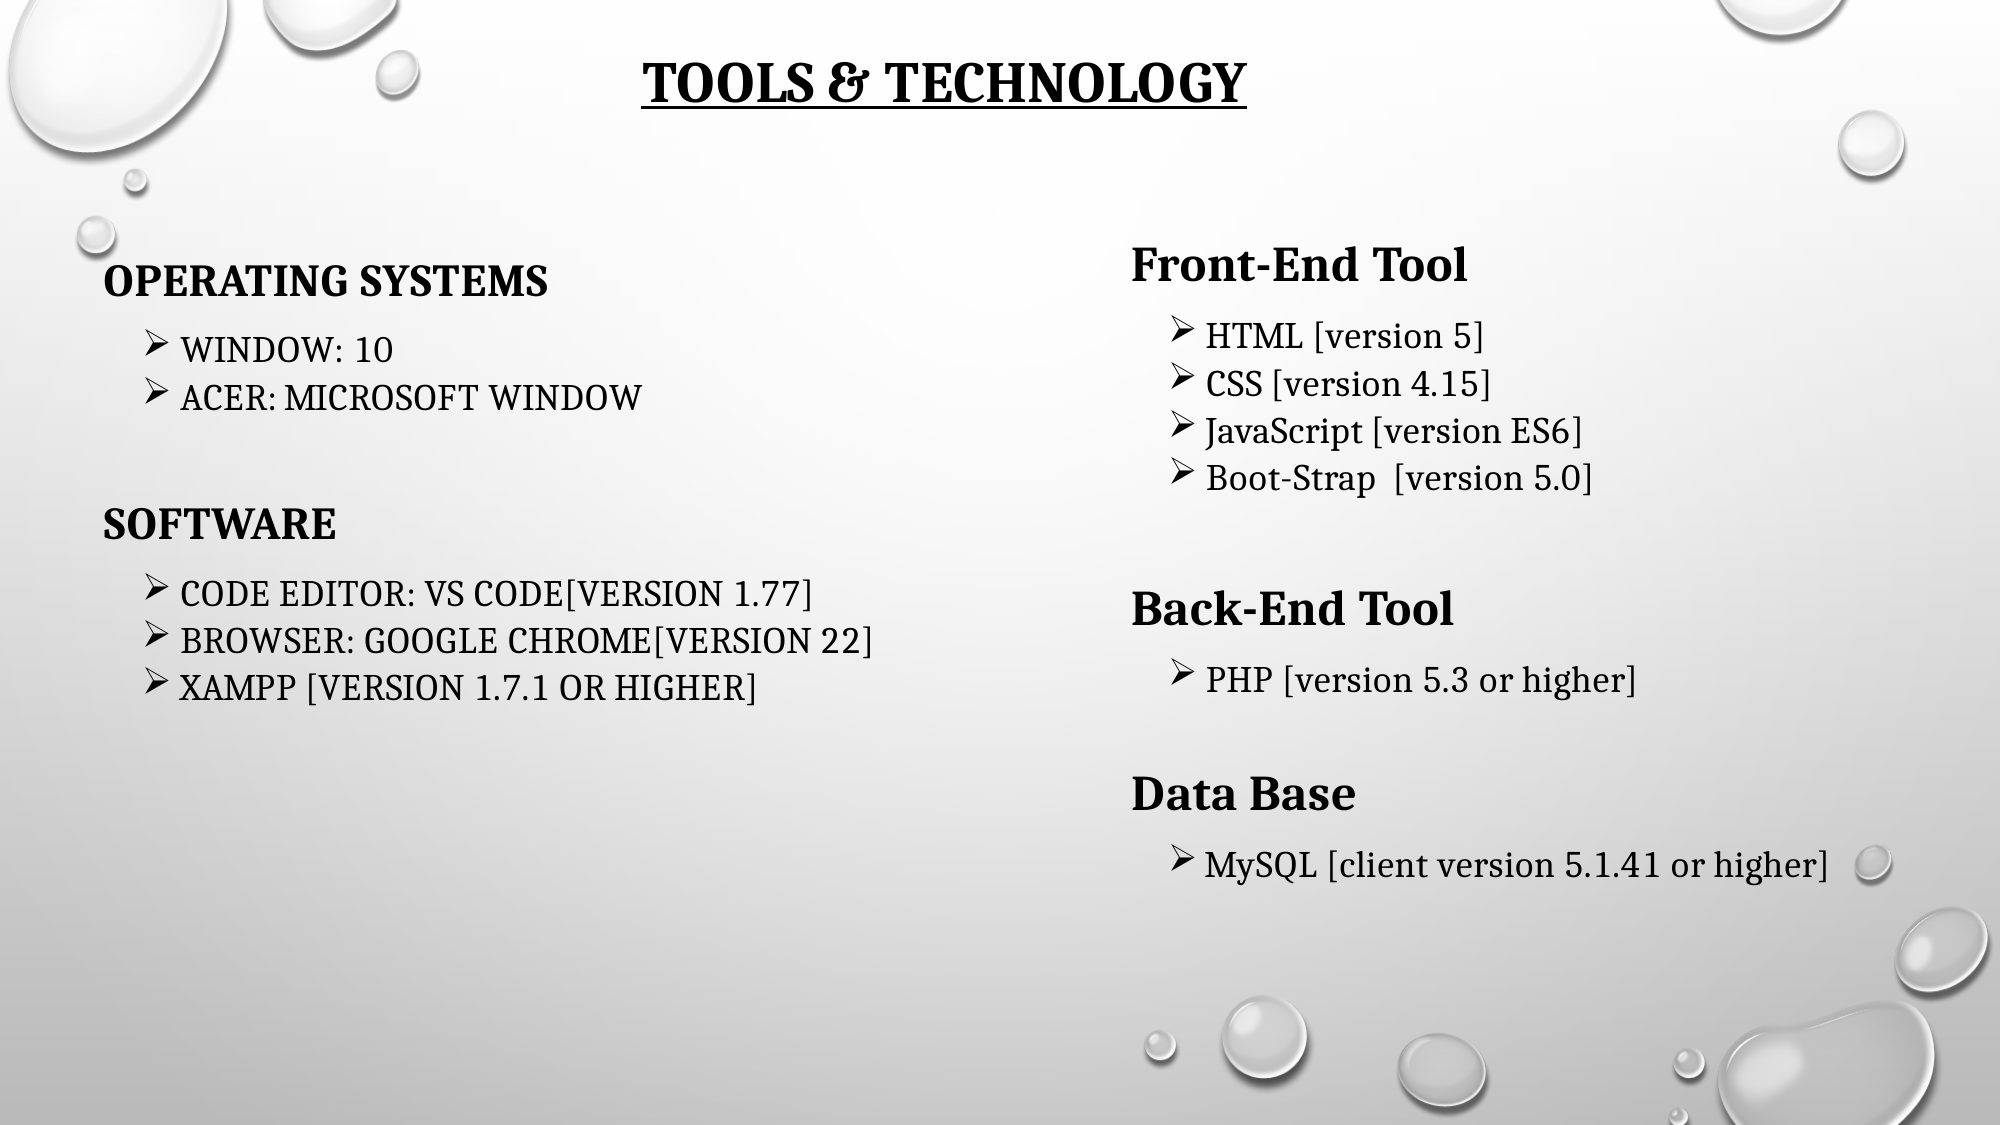

# Tools & Technology
Front-End Tool
HTML [version 5]
CSS [version 4.15]
JavaScript [version ES6]
Boot-Strap  [version 5.0]

Back-End Tool
PHP [version 5.3 or higher]

Data Base
MySQL [client version 5.1.41 or higher]
Operating Systems
Window: 10
Acer: Microsoft Window

Software
Code Editor: VS code[version 1.77]
Browser: Google Chrome[version 22]
XAMPP [version 1.7.1 or higher]